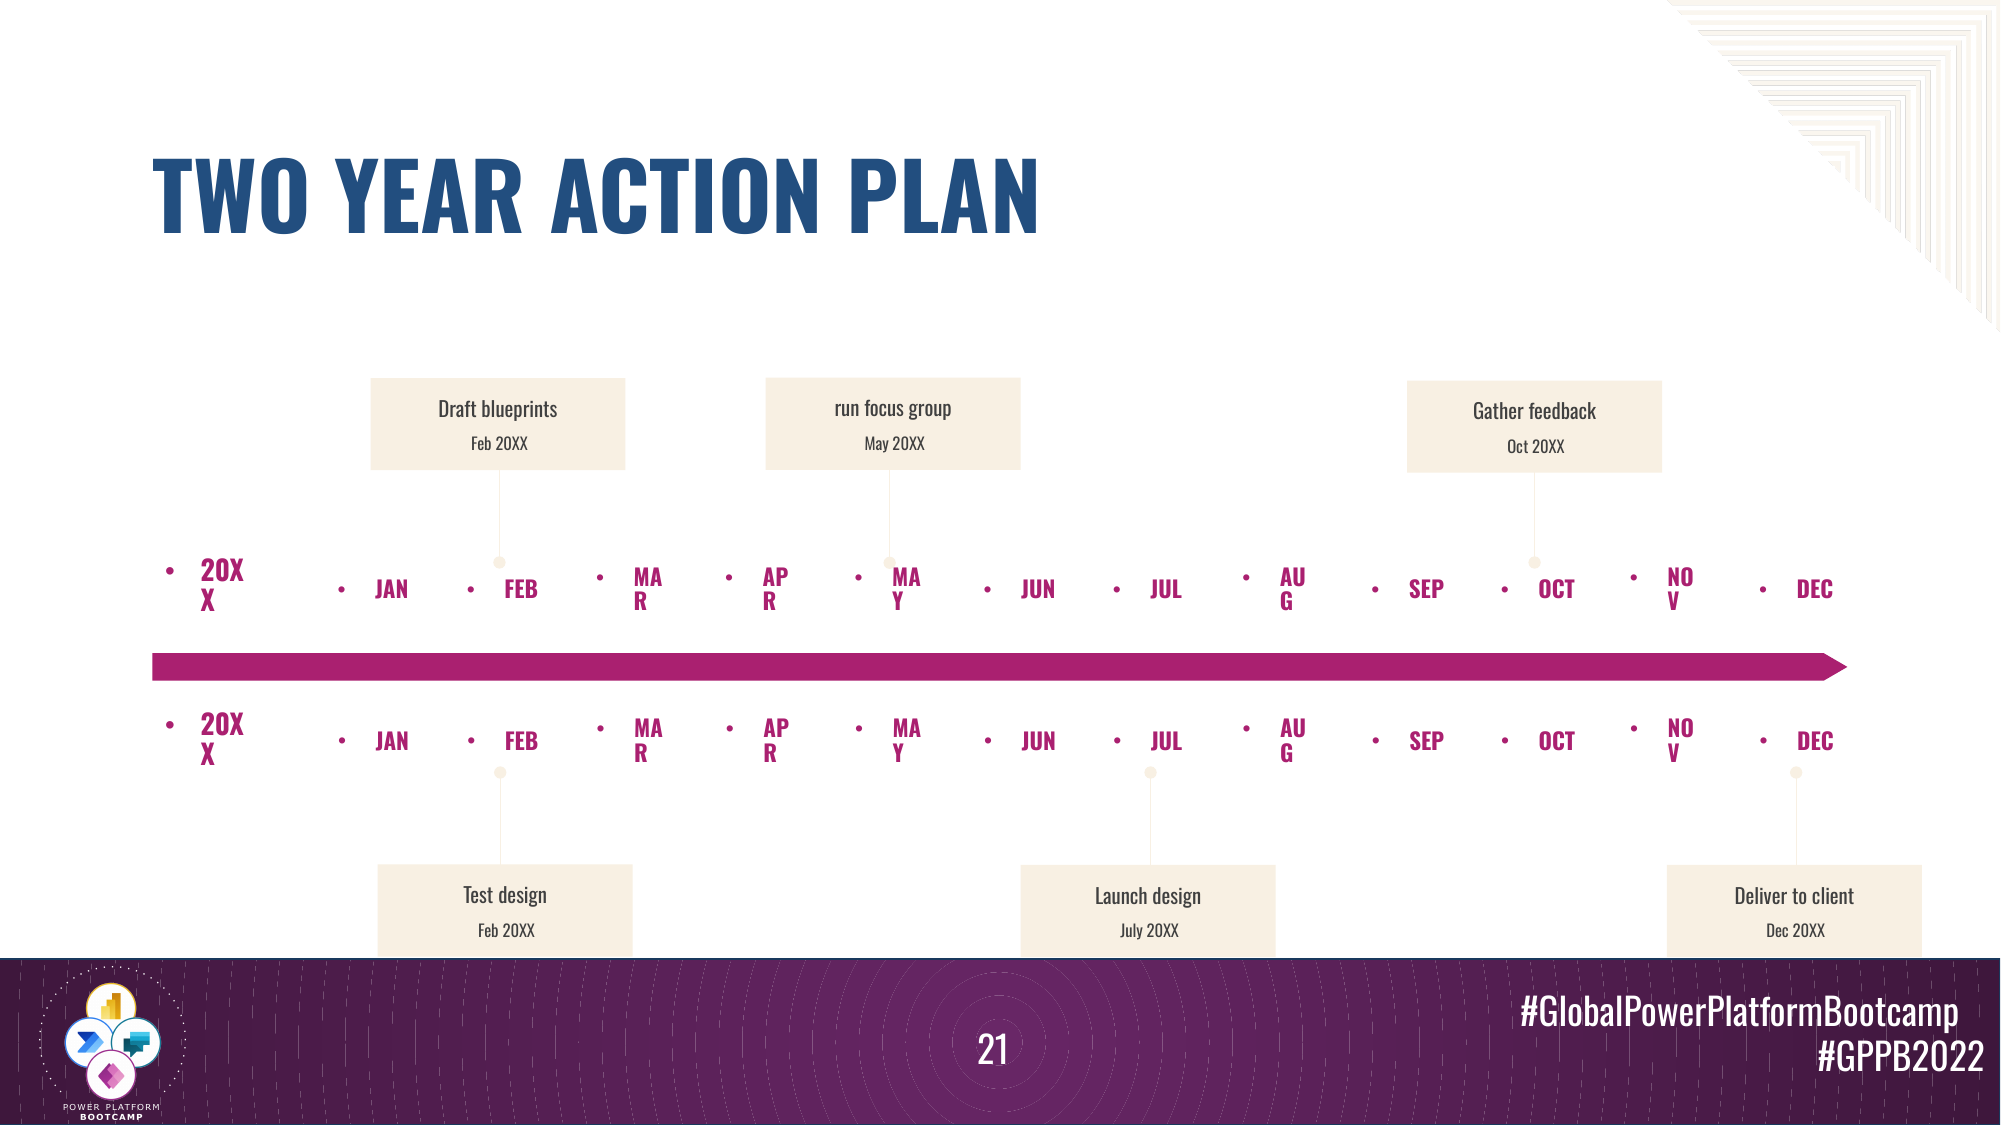

# TWO YEAR ACTION PLAN
run focus group
Draft blueprints
Gather feedback
May 20XX
Feb 20XX
Oct 20XX
20XX
JAN
FEB
MAR
APR
MAY
JUN
JUL
AUG
SEP
OCT
NOV
DEC
20XX
JAN
FEB
MAR
APR
MAY
JUN
JUL
AUG
SEP
OCT
NOV
DEC
Test design
Launch design
Deliver to client
Feb 20XX
July 20XX
Dec 20XX
21